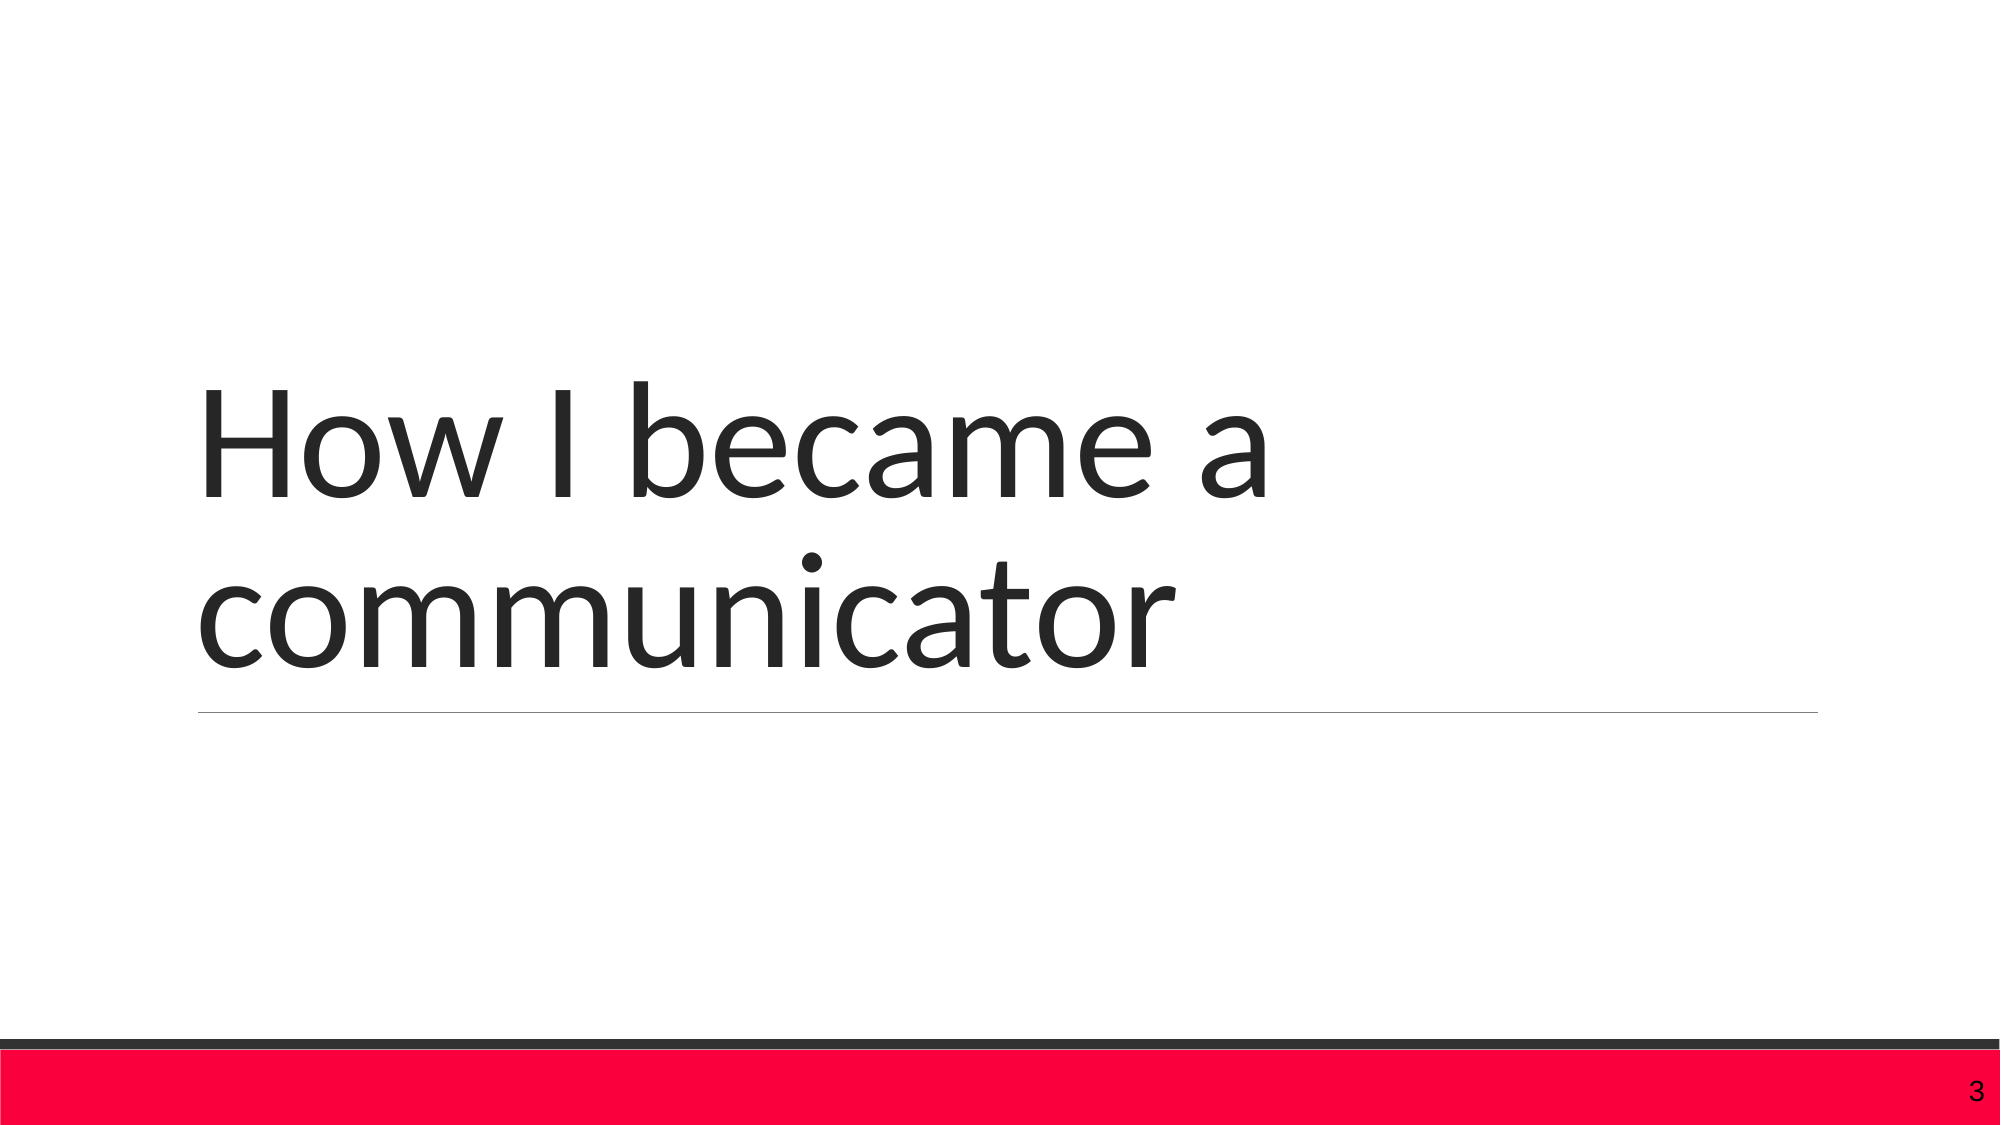

# How I became a communicator

3